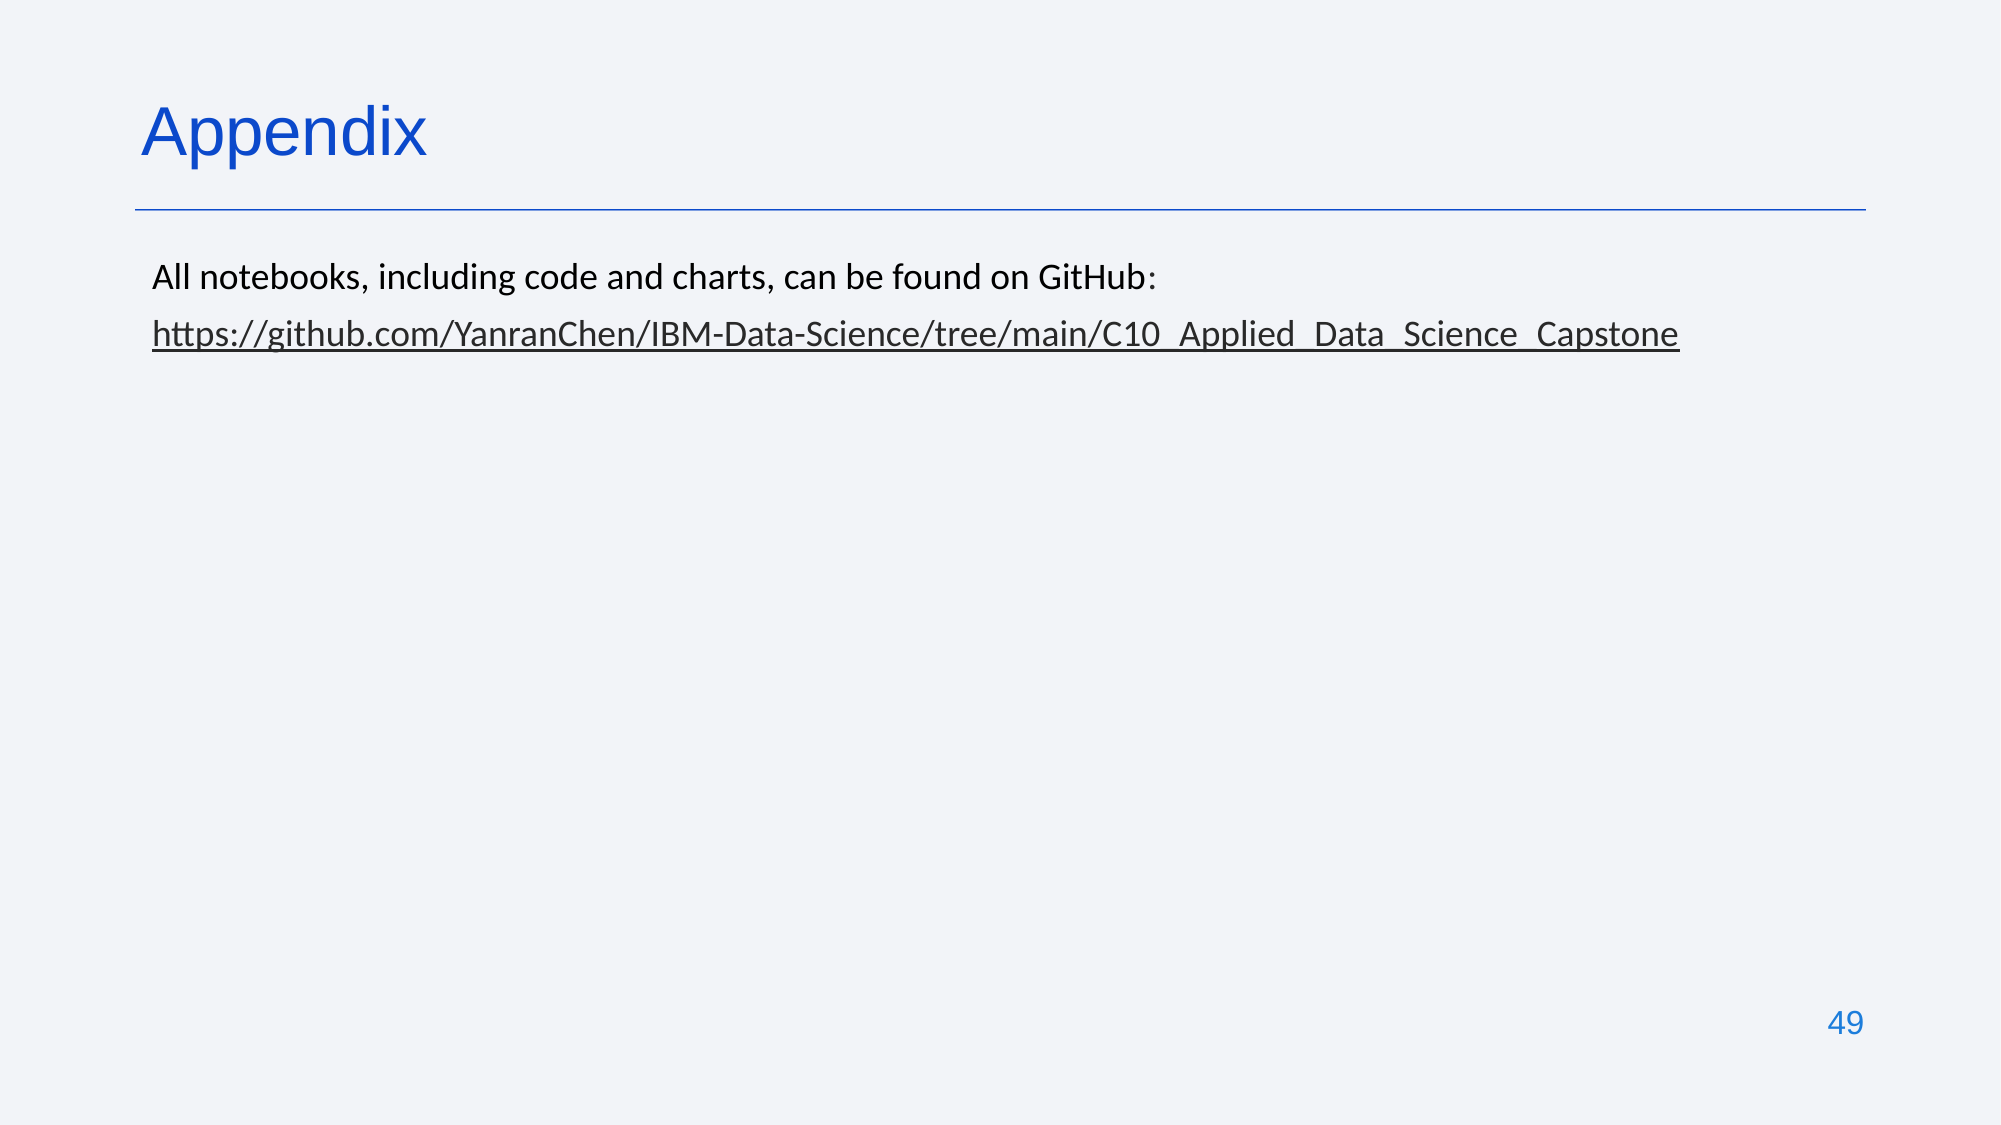

Appendix
All notebooks, including code and charts, can be found on GitHub:
https://github.com/YanranChen/IBM-Data-Science/tree/main/C10_Applied_Data_Science_Capstone
49